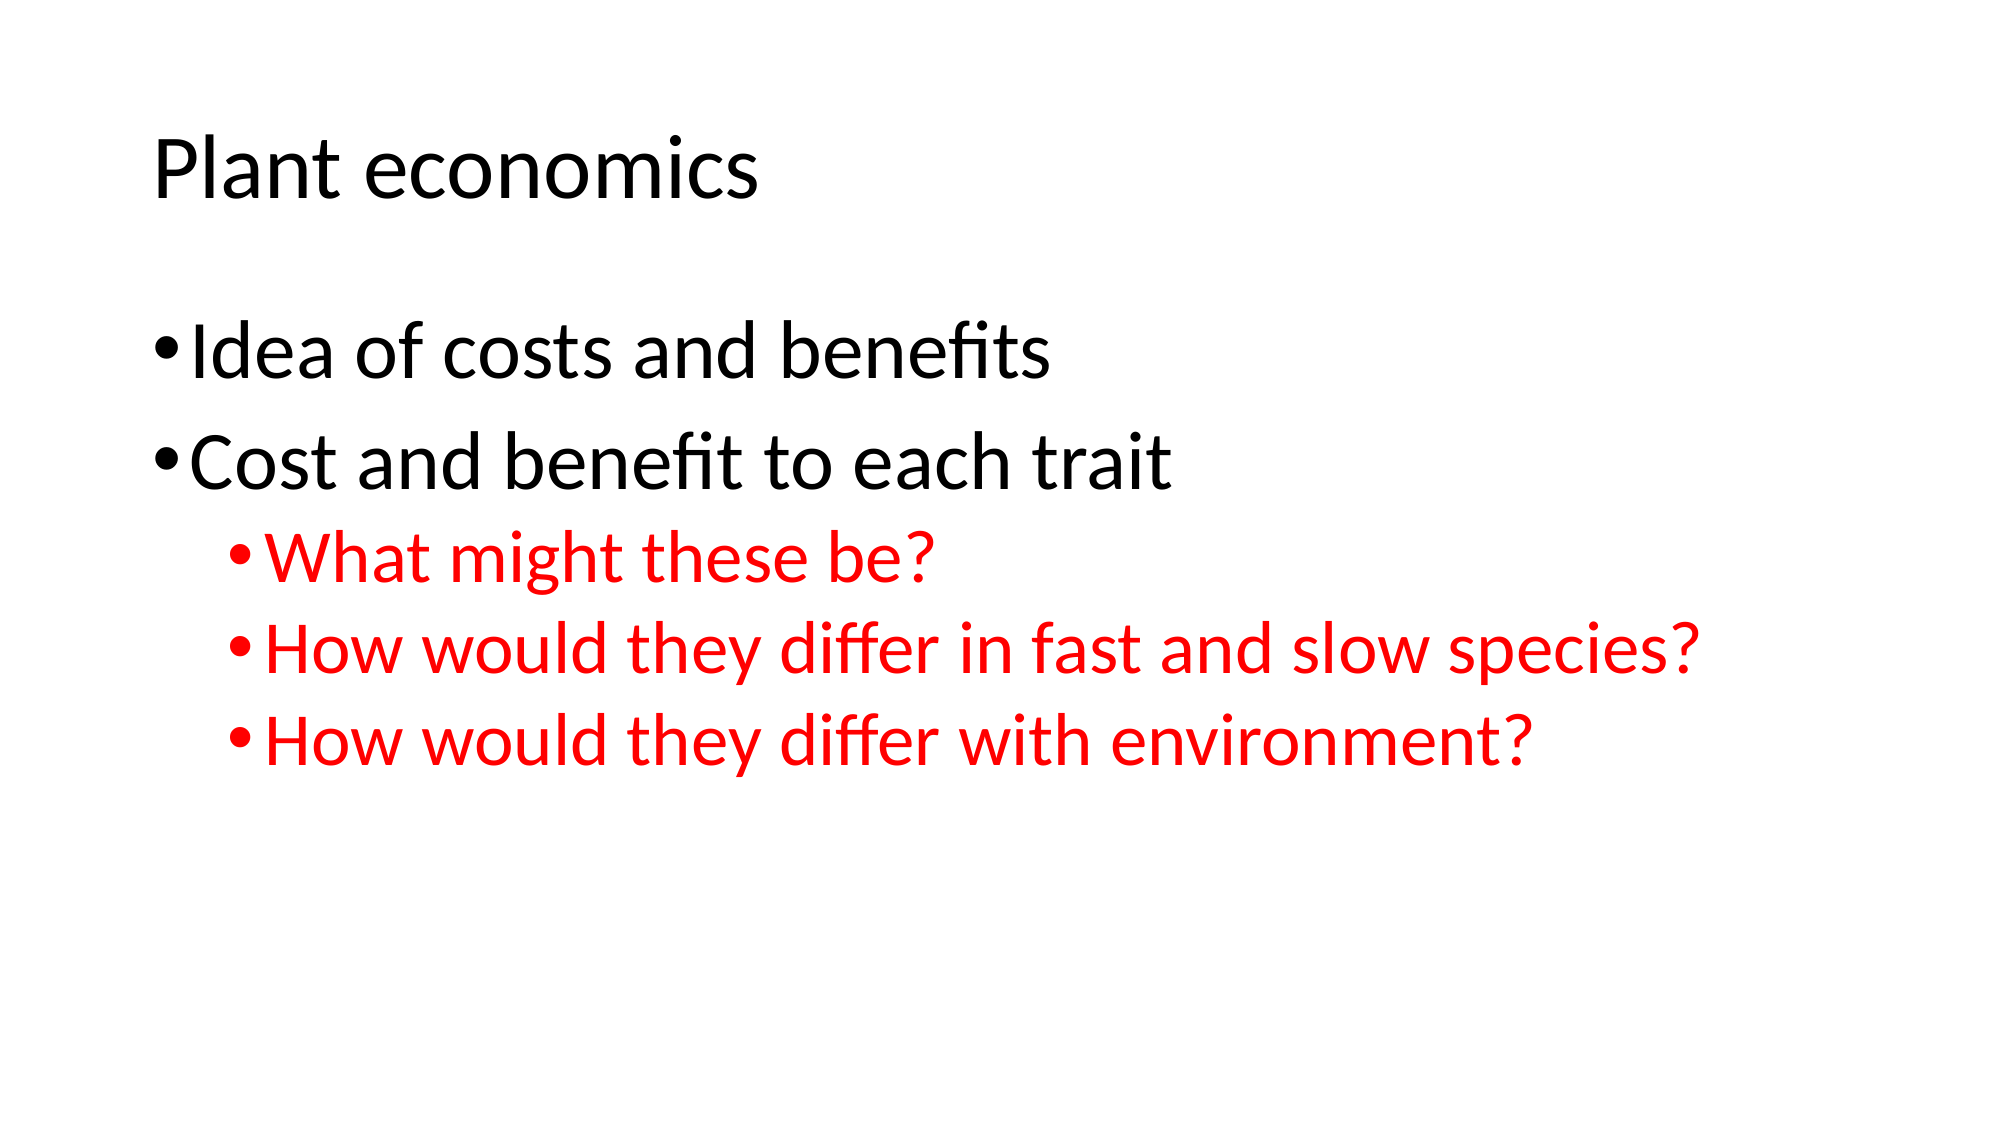

# Plant economics
Idea of costs and benefits
Cost and benefit to each trait
What might these be?
How would they differ in fast and slow species?
How would they differ with environment?